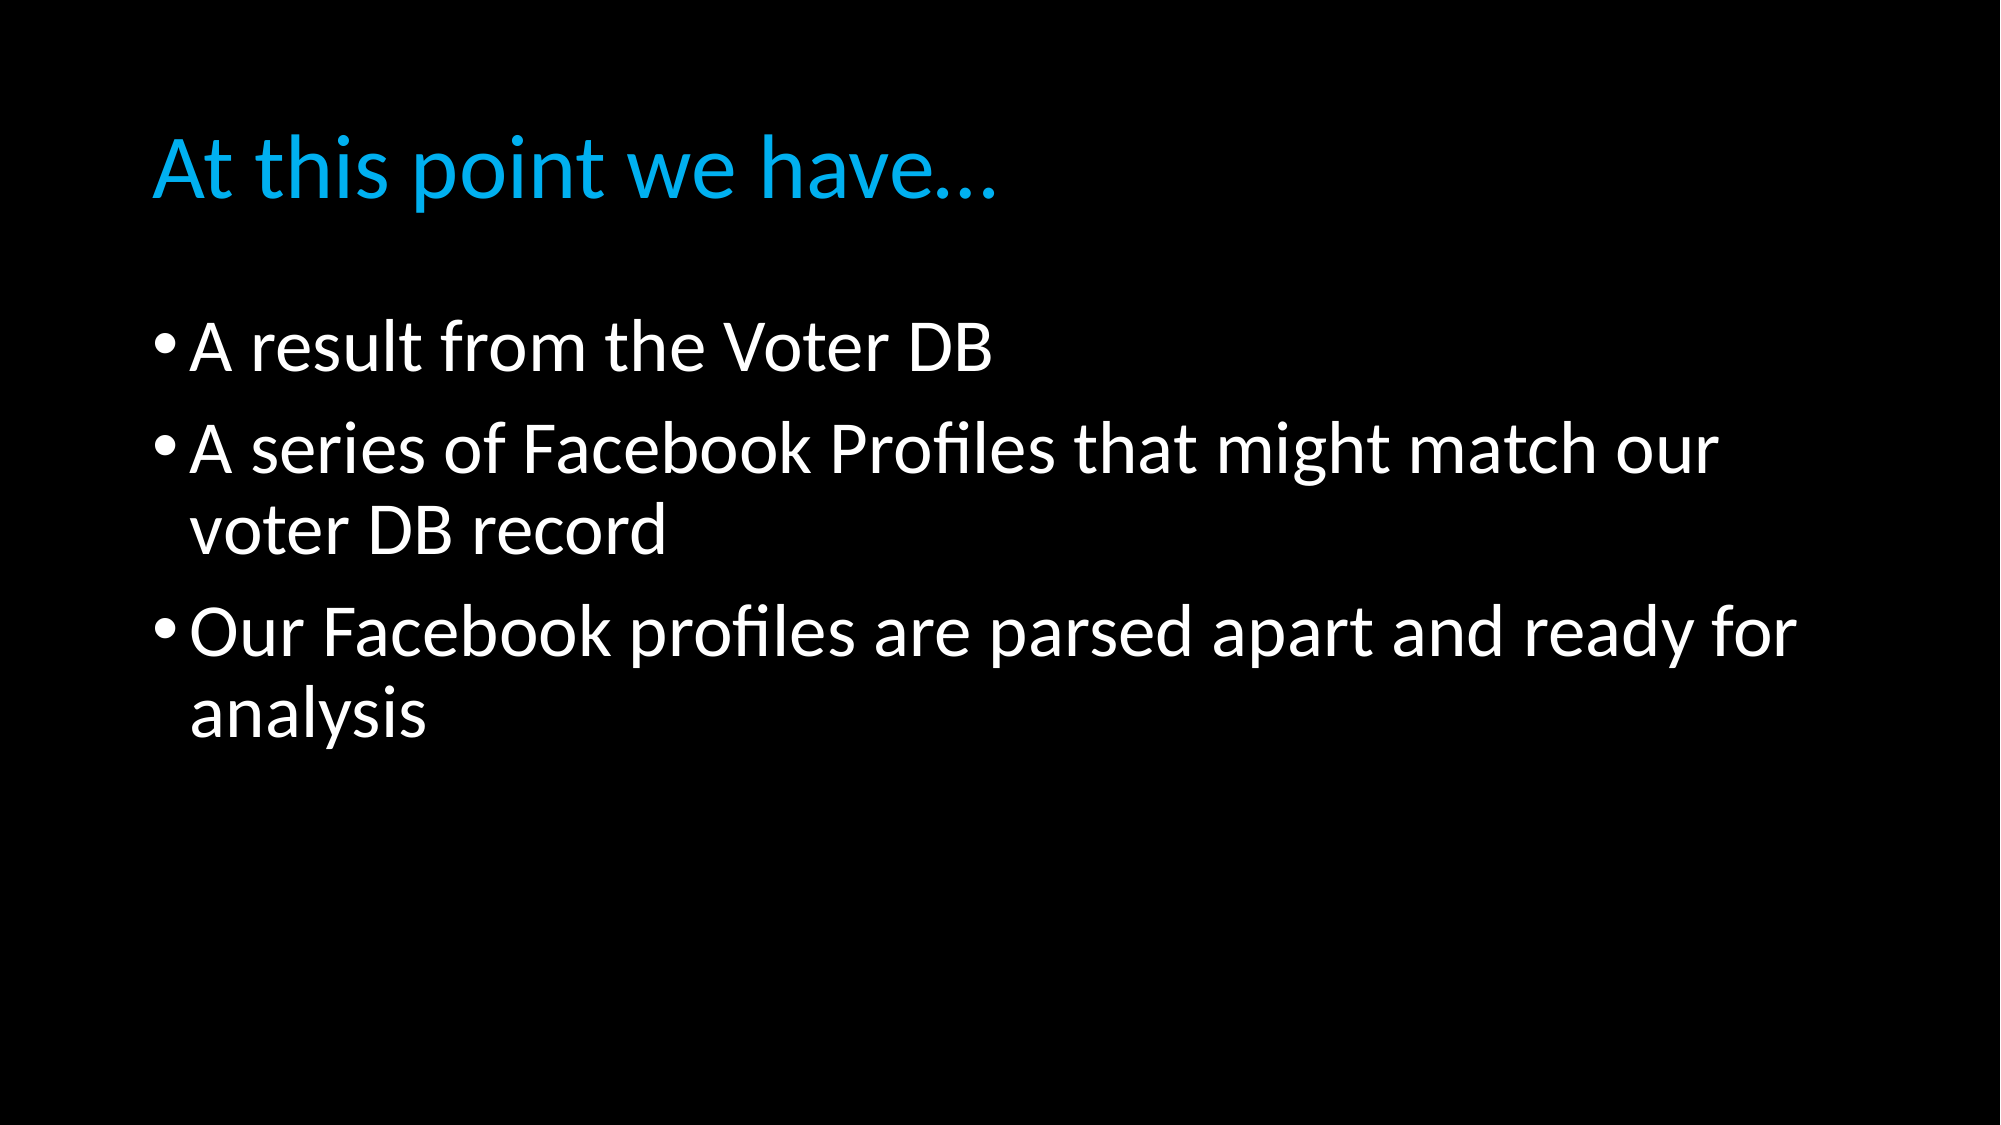

# At this point we have…
A result from the Voter DB
A series of Facebook Profiles that might match our voter DB record
Our Facebook profiles are parsed apart and ready for analysis